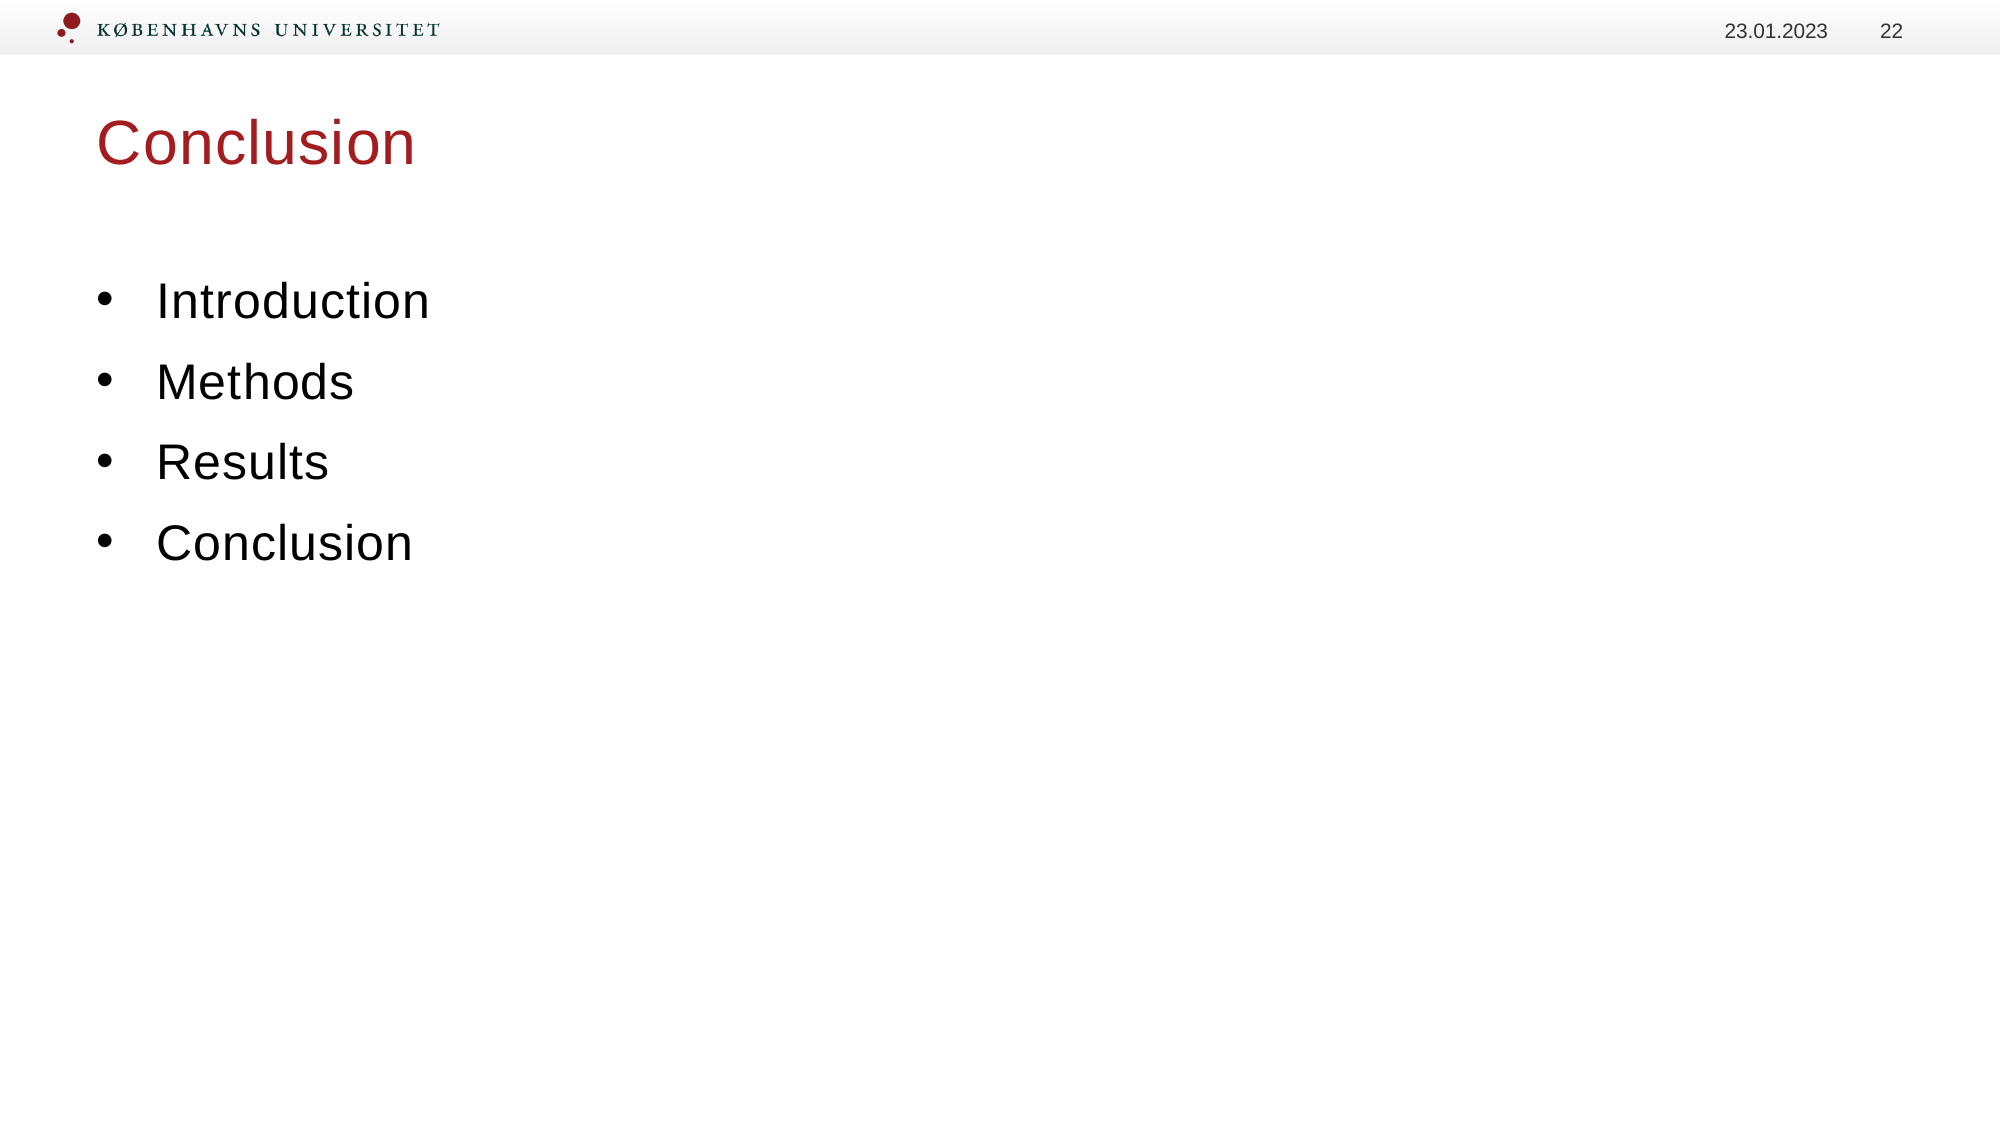

23.01.2023
22
# Conclusion
Introduction
Methods
Results
Conclusion